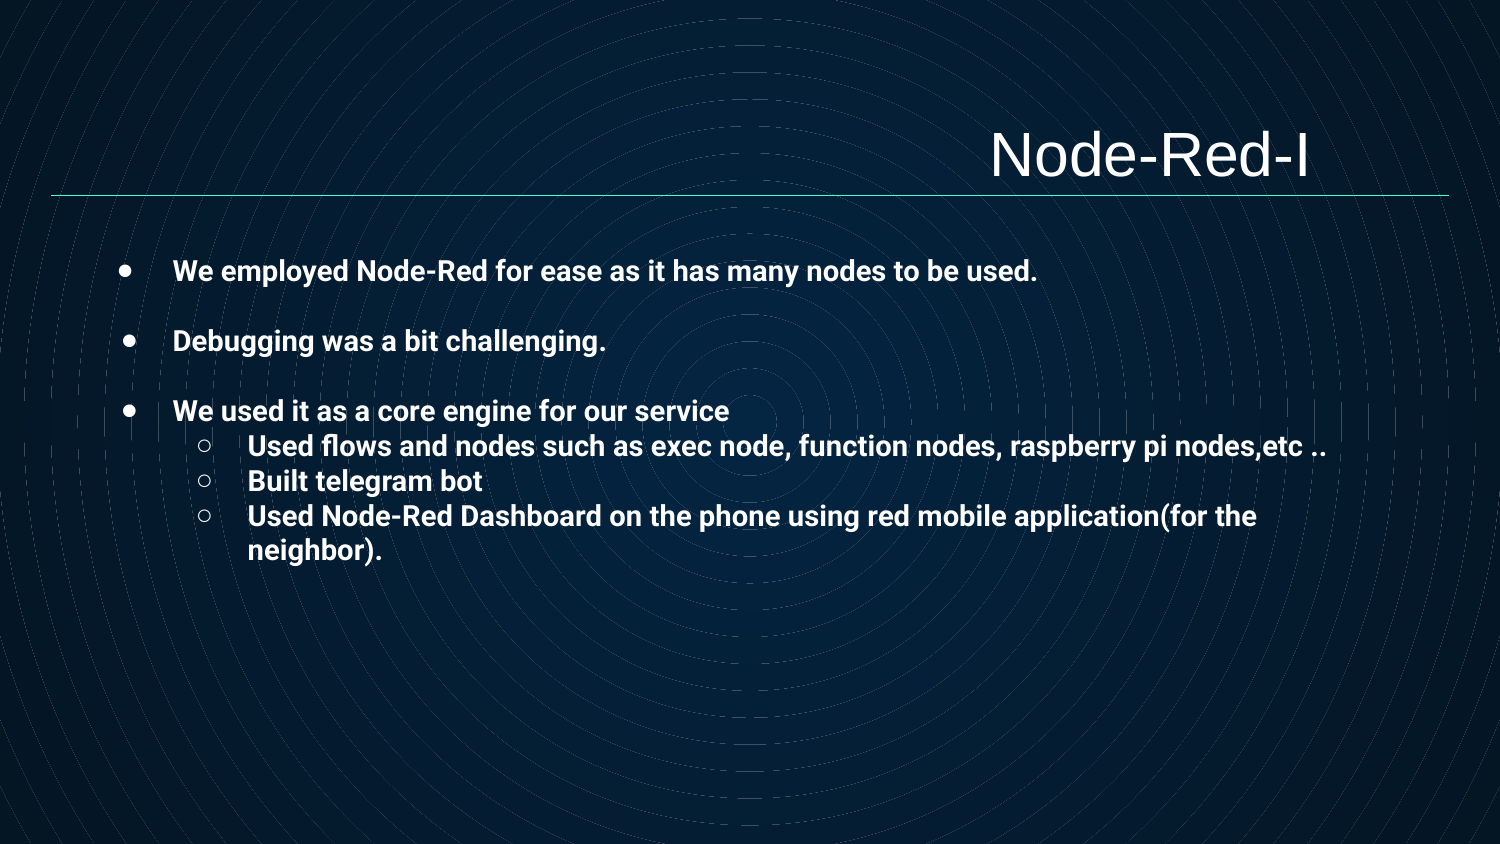

Node-Red-I
We employed Node-Red for ease as it has many nodes to be used.

Debugging was a bit challenging.

We used it as a core engine for our service
Used flows and nodes such as exec node, function nodes, raspberry pi nodes,etc ..
Built telegram bot
Used Node-Red Dashboard on the phone using red mobile application(for the neighbor).